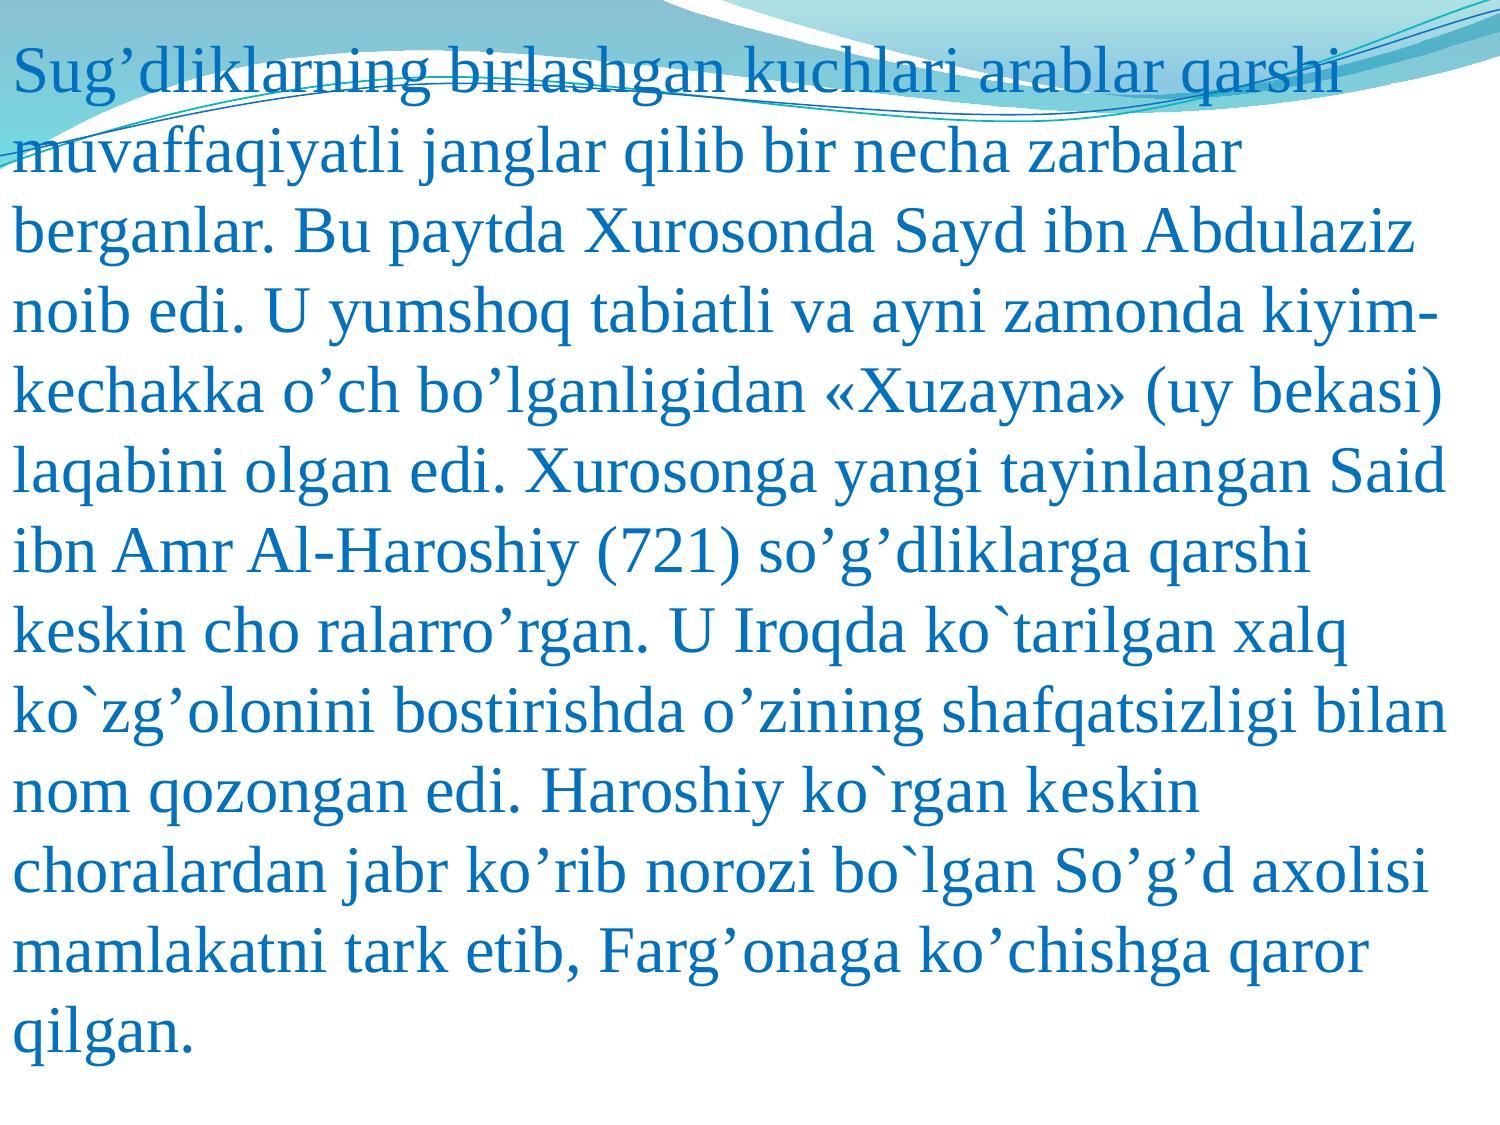

Sug’dliklarning birlashgan kuchlari arablar qarshi muvaffaqiyatli janglar qilib bir nеcha zarbalar berganlar. Bu paytda Xurosonda Sayd ibn Abdulaziz noib edi. U yumshoq tabiatli va ayni zamonda kiyim-kechakka o’ch bo’lganligidan «Xuzayna» (uy bekasi) laqabini olgan edi. Xurosonga yangi tayinlangan Said ibn Amr Al-Haroshiy (721) so’g’dliklarga qarshi kеskin cho ralarro’rgan. U Iroqda ko`tarilgan xalq ko`zg’olonini bostirishda o’zining shafqatsizligi bilan nom qozongan edi. Haroshiy ko`rgan kеskin choralardan jabr ko’rib norozi bo`lgan So’g’d axolisi mamlakatni tark etib, Farg’onaga ko’chishga qaror qilgan.